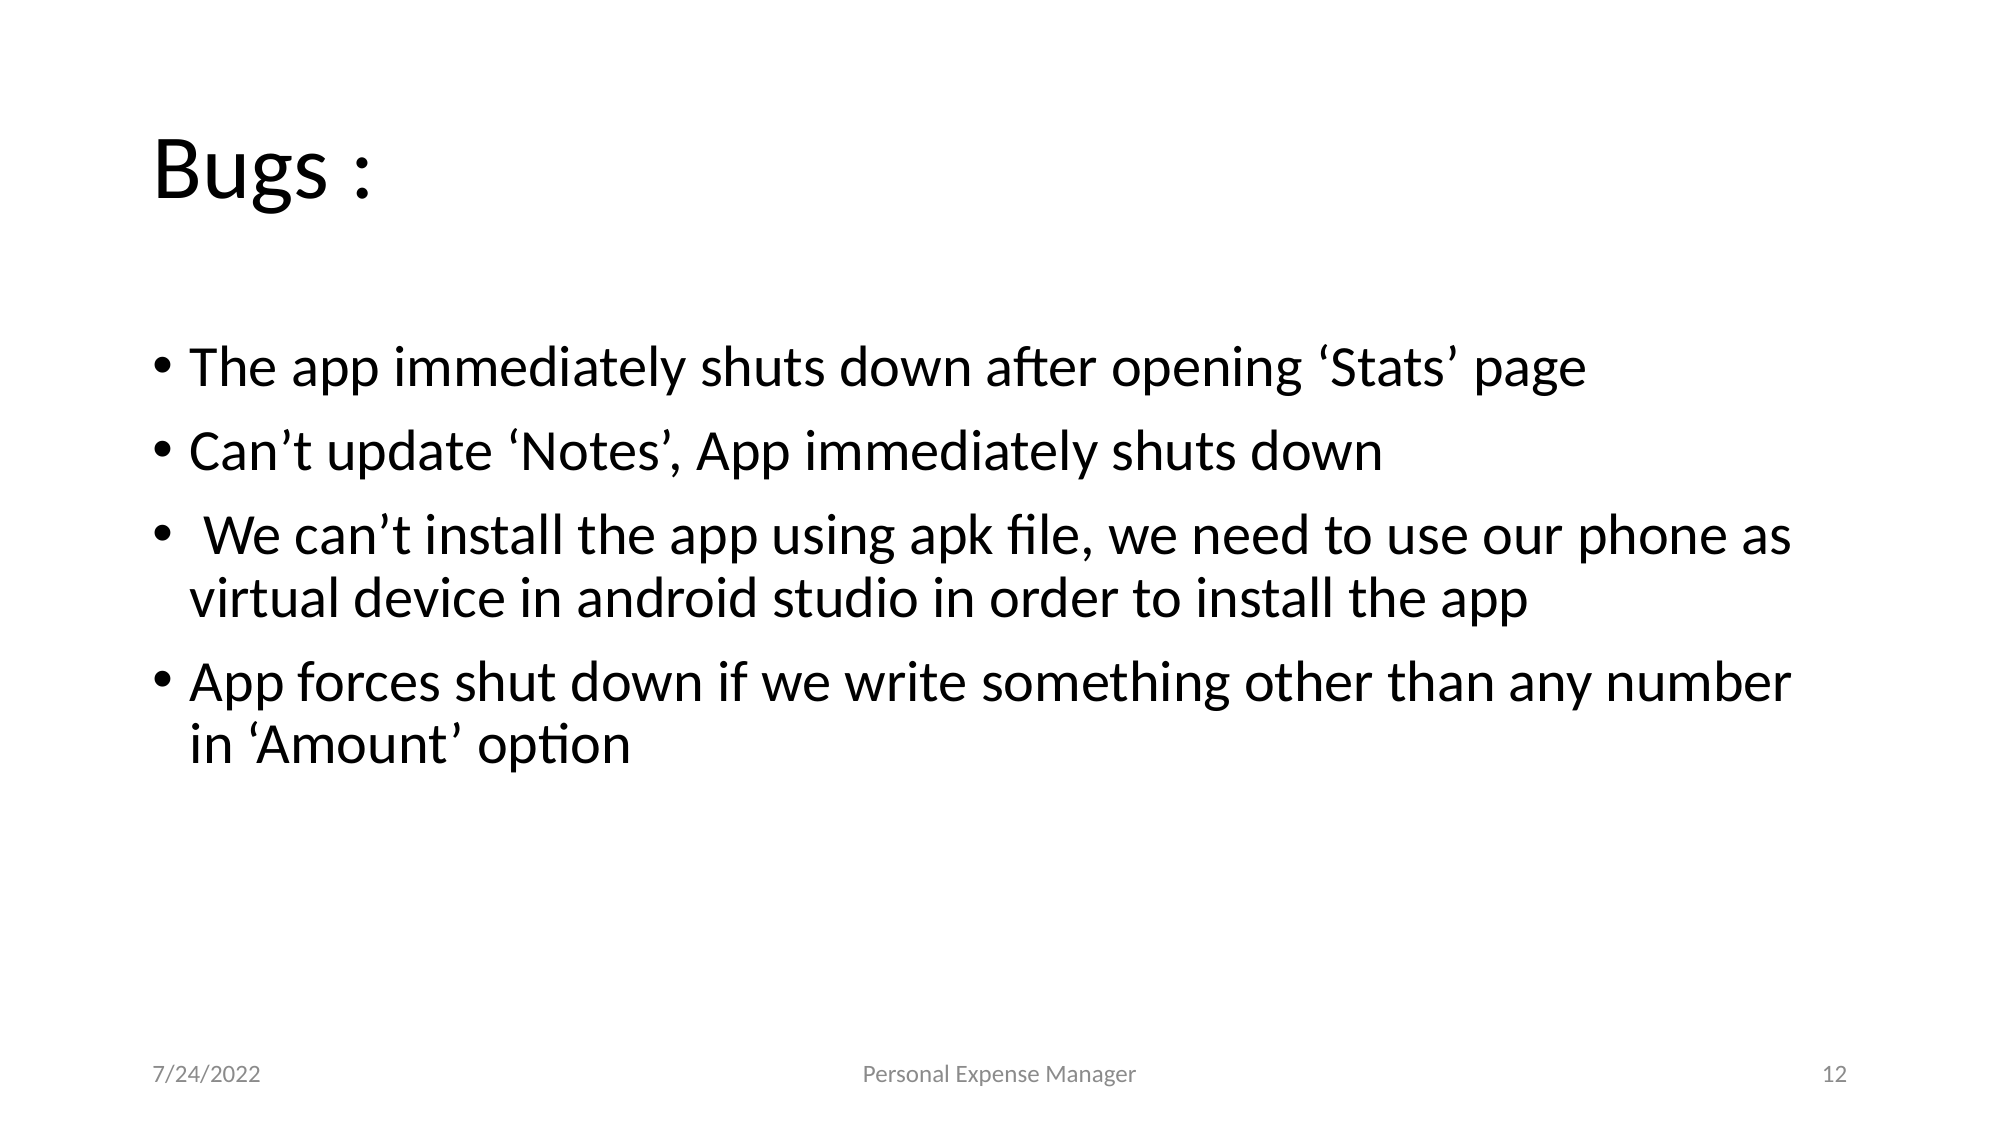

# Bugs :
The app immediately shuts down after opening ‘Stats’ page
Can’t update ‘Notes’, App immediately shuts down
 We can’t install the app using apk file, we need to use our phone as virtual device in android studio in order to install the app
App forces shut down if we write something other than any number in ‘Amount’ option

7/24/2022
Personal Expense Manager
12